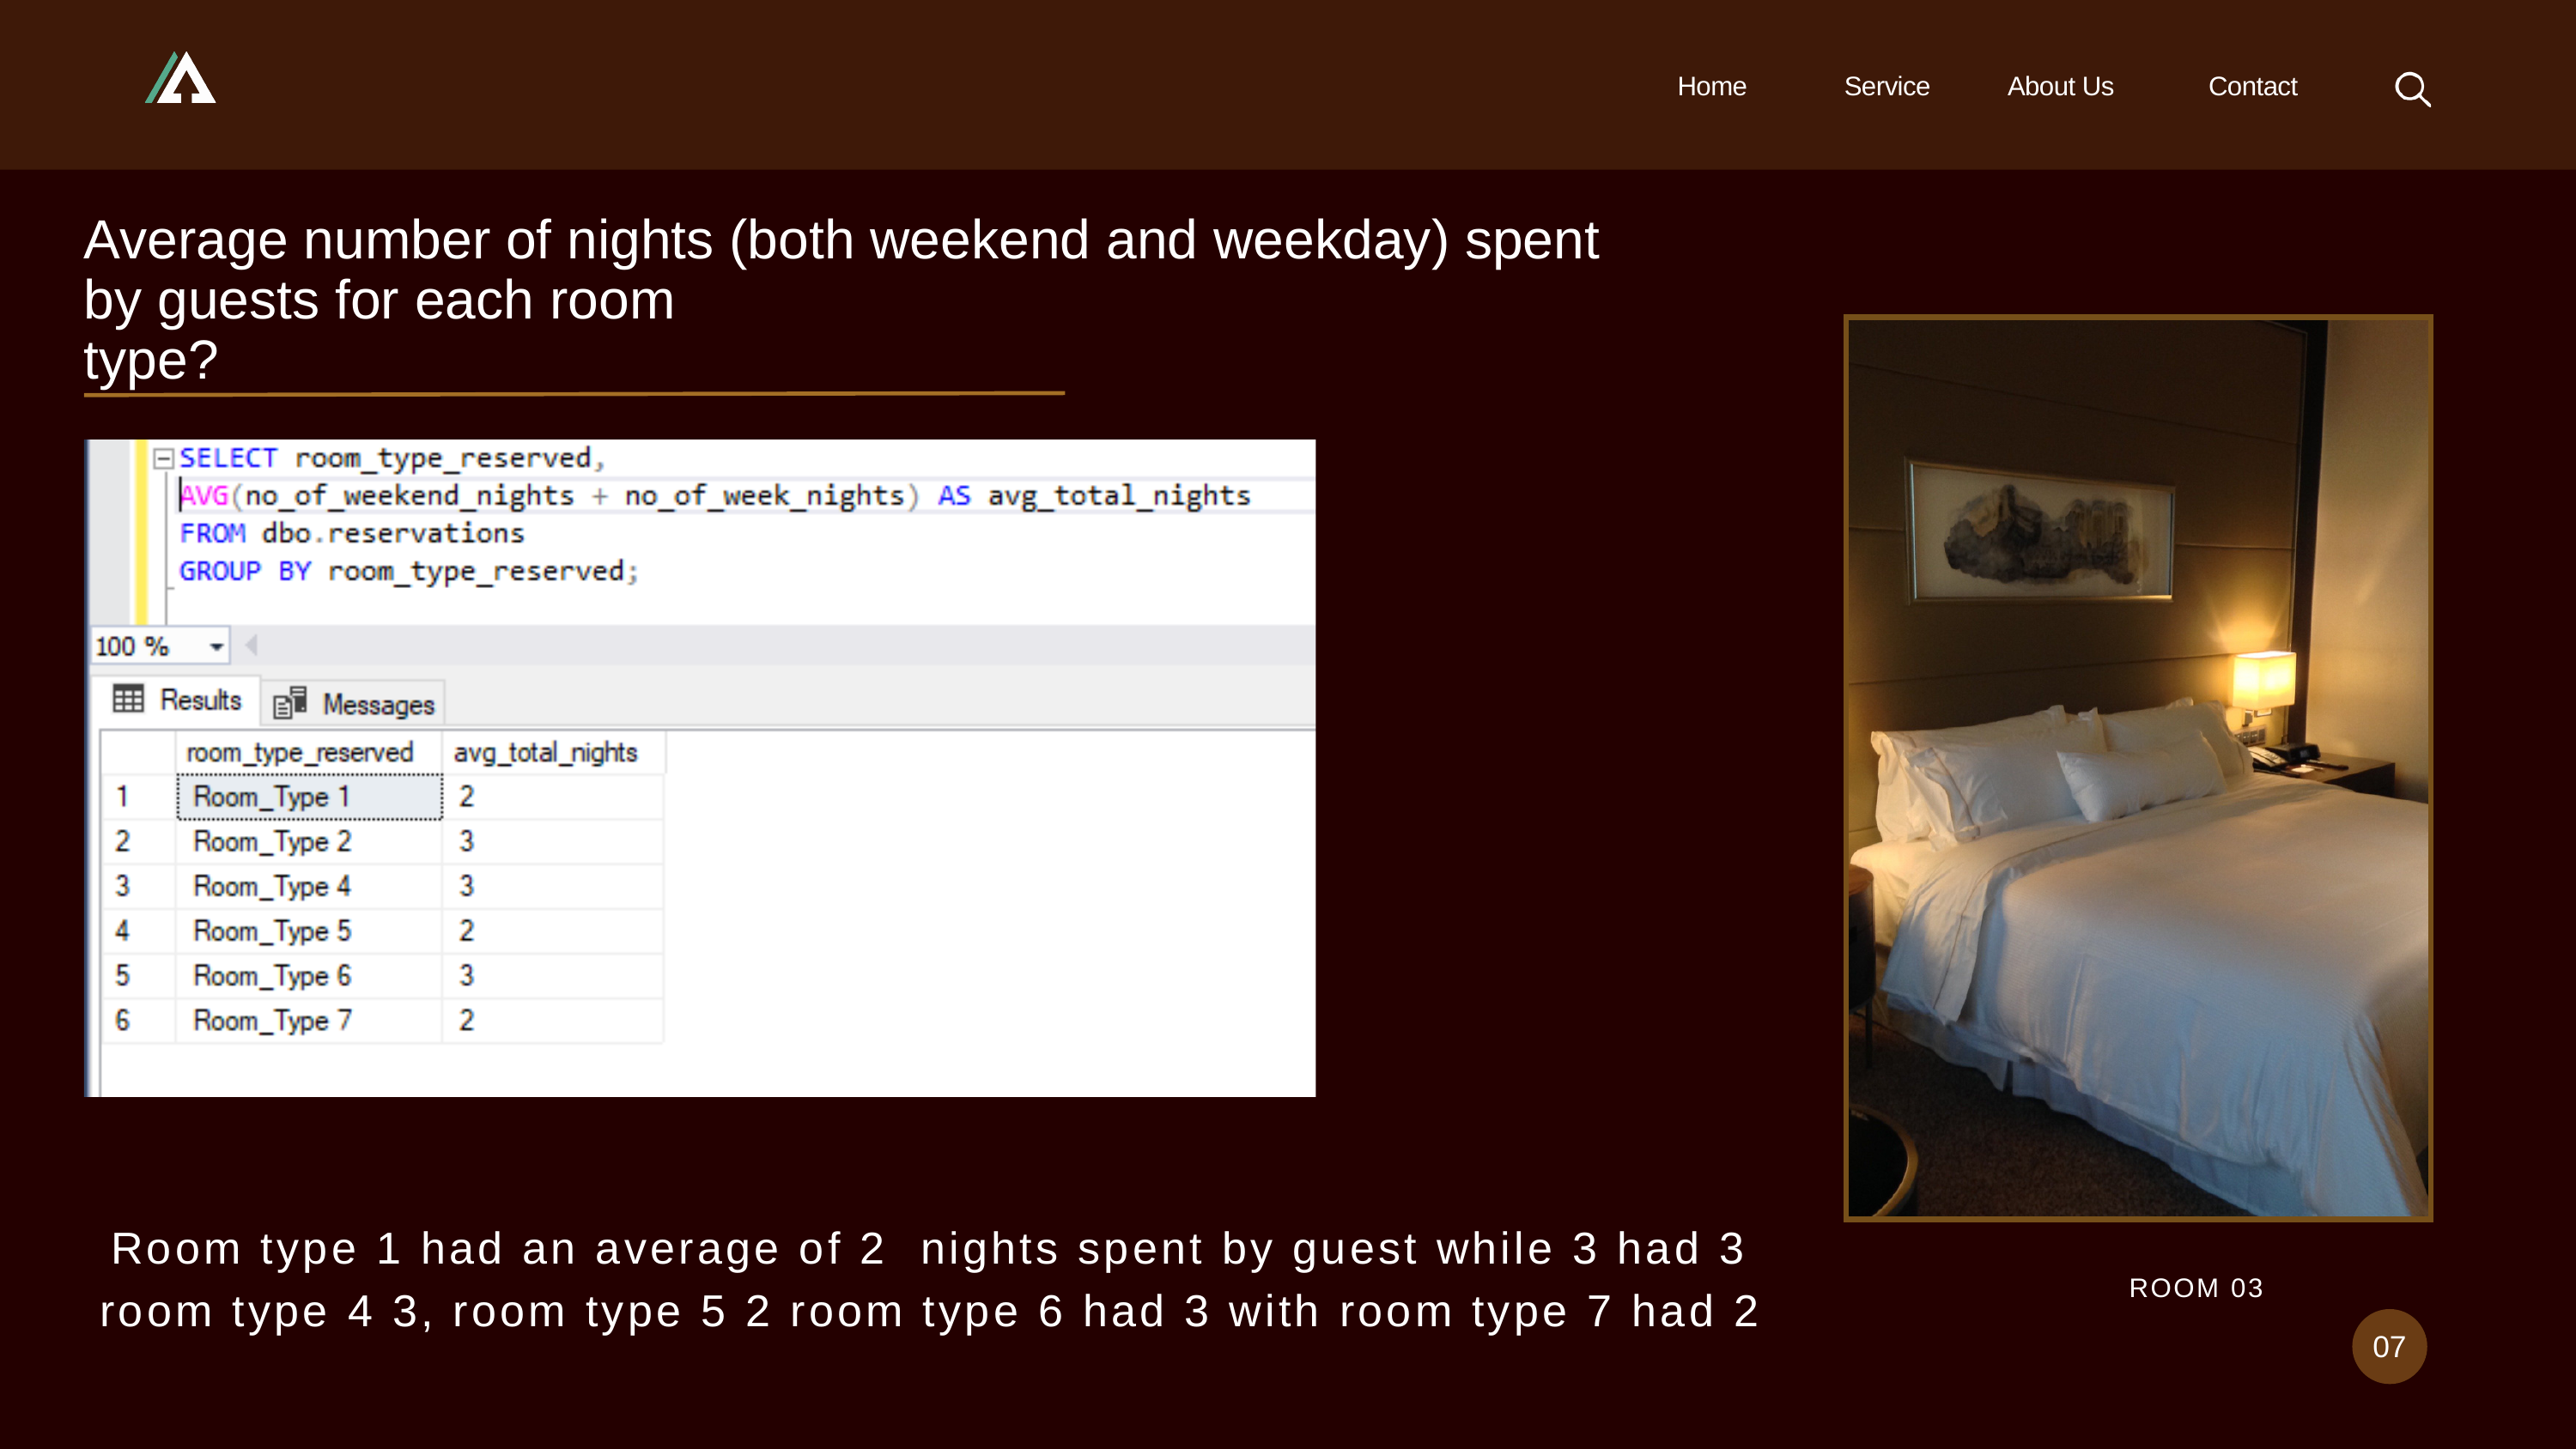

Home
Service
About Us
Contact

Average number of nights (both weekend and weekday) spent by guests for each room
type?

Room type 1 had an average of 2  nights spent by guest while 3 had 3 room type 4 3, room type 5 2 room type 6 had 3 with room type 7 had 2
ROOM 03

07